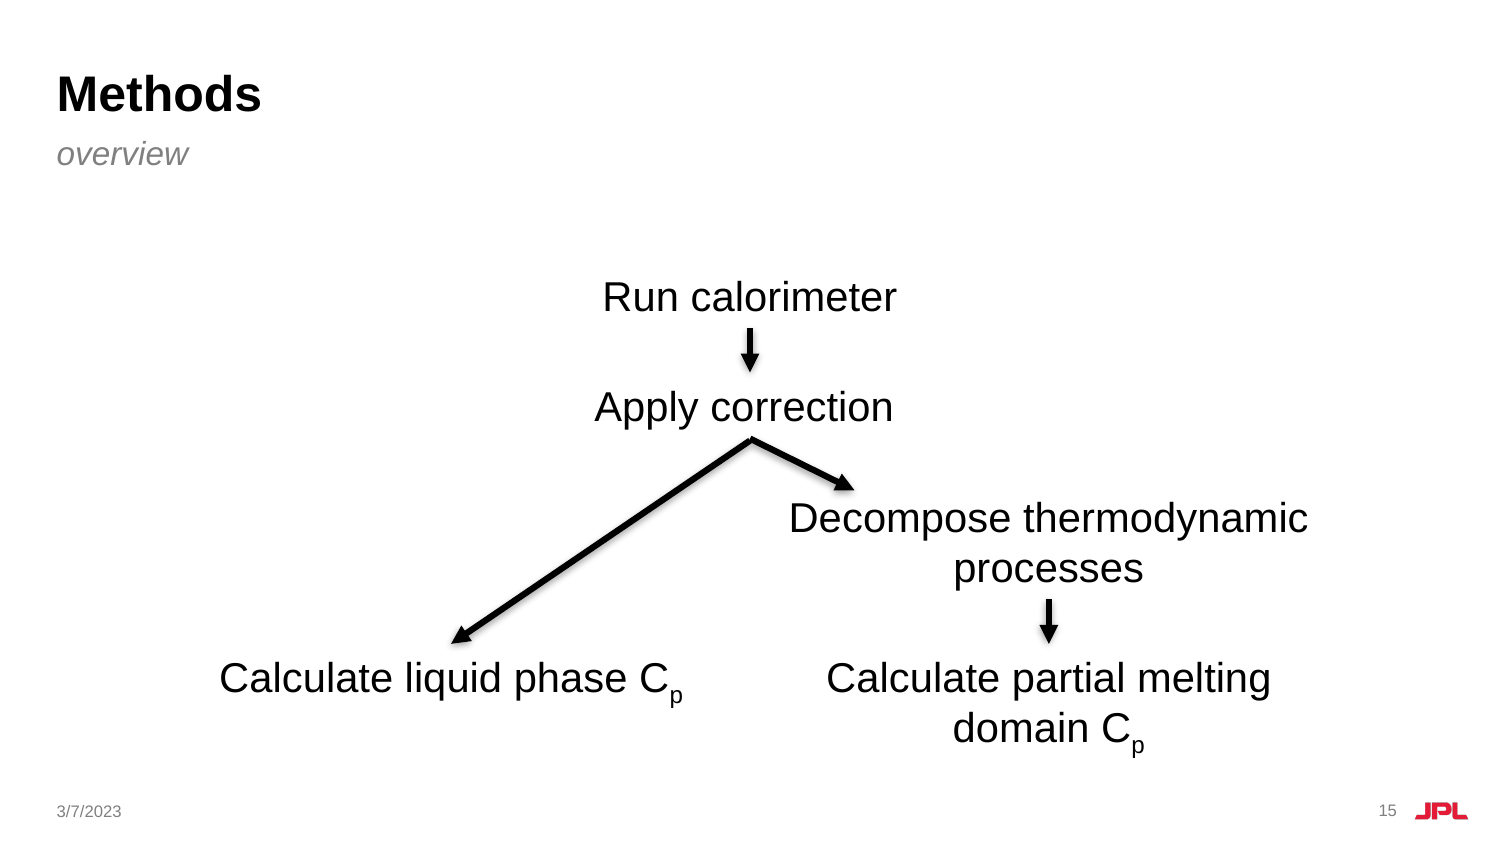

# Methods
overview
Run calorimeter
Apply correction
Decompose thermodynamic processes
Calculate liquid phase Cp
Calculate partial melting domain Cp
15
3/7/2023